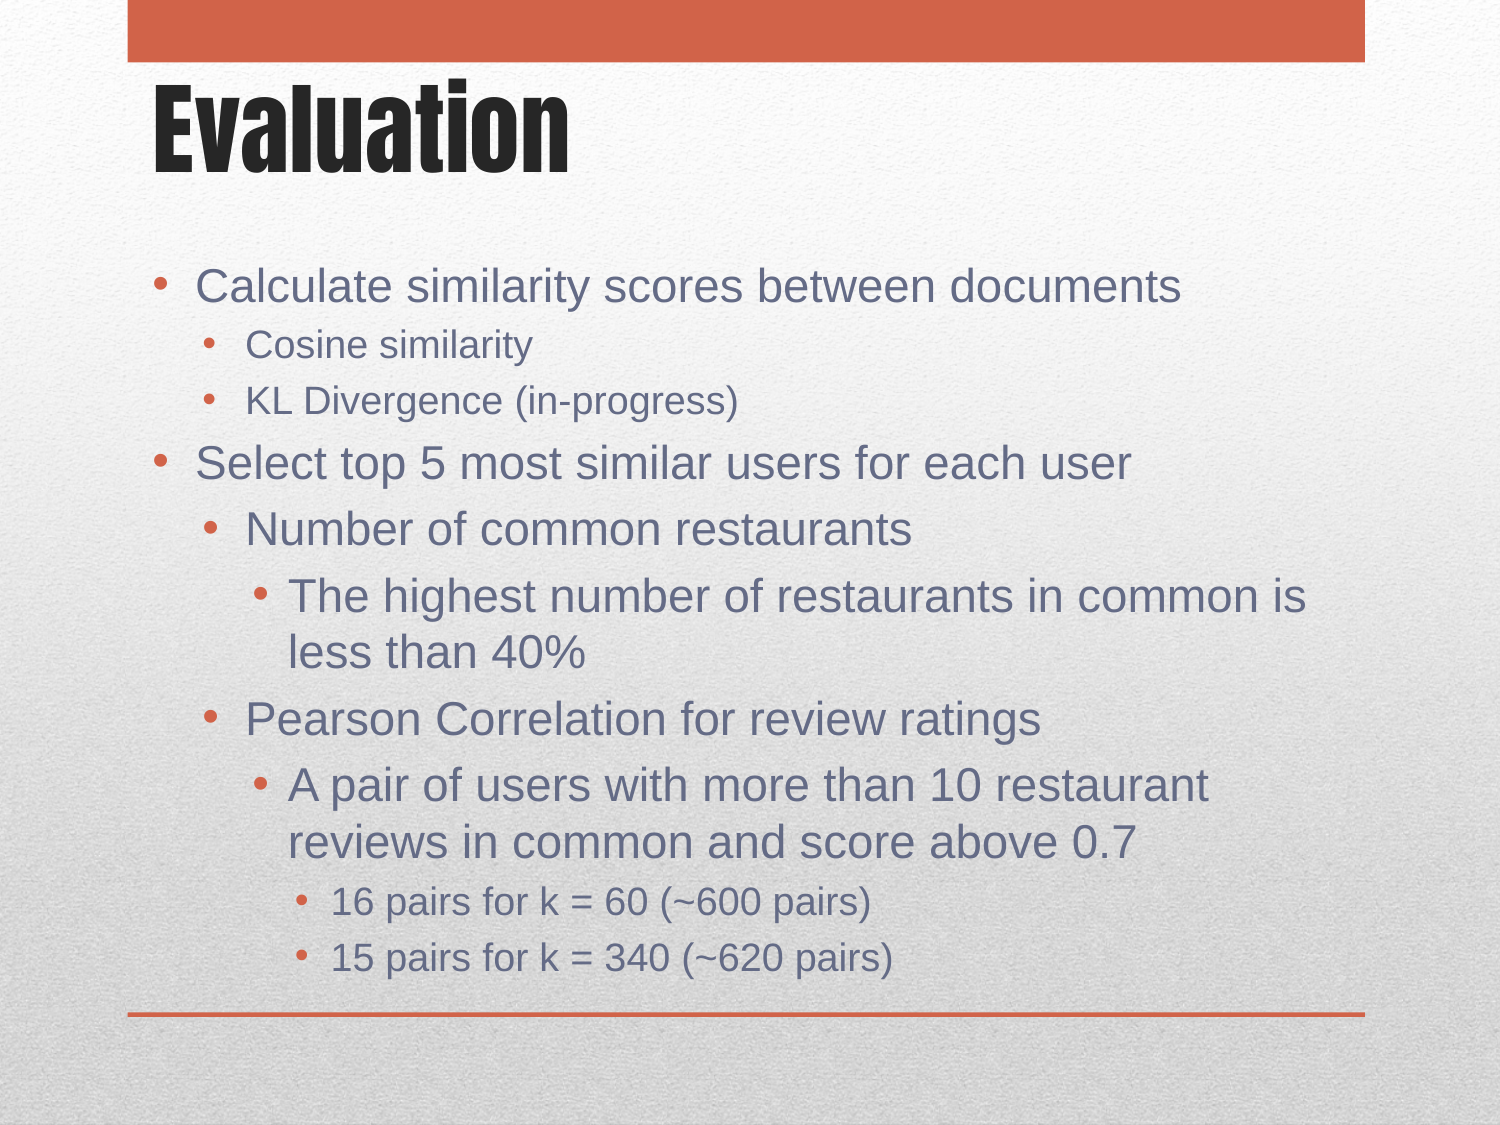

# Evaluation
Calculate similarity scores between documents
Cosine similarity
KL Divergence (in-progress)
Select top 5 most similar users for each user
Number of common restaurants
The highest number of restaurants in common is less than 40%
Pearson Correlation for review ratings
A pair of users with more than 10 restaurant reviews in common and score above 0.7
16 pairs for k = 60 (~600 pairs)
15 pairs for k = 340 (~620 pairs)